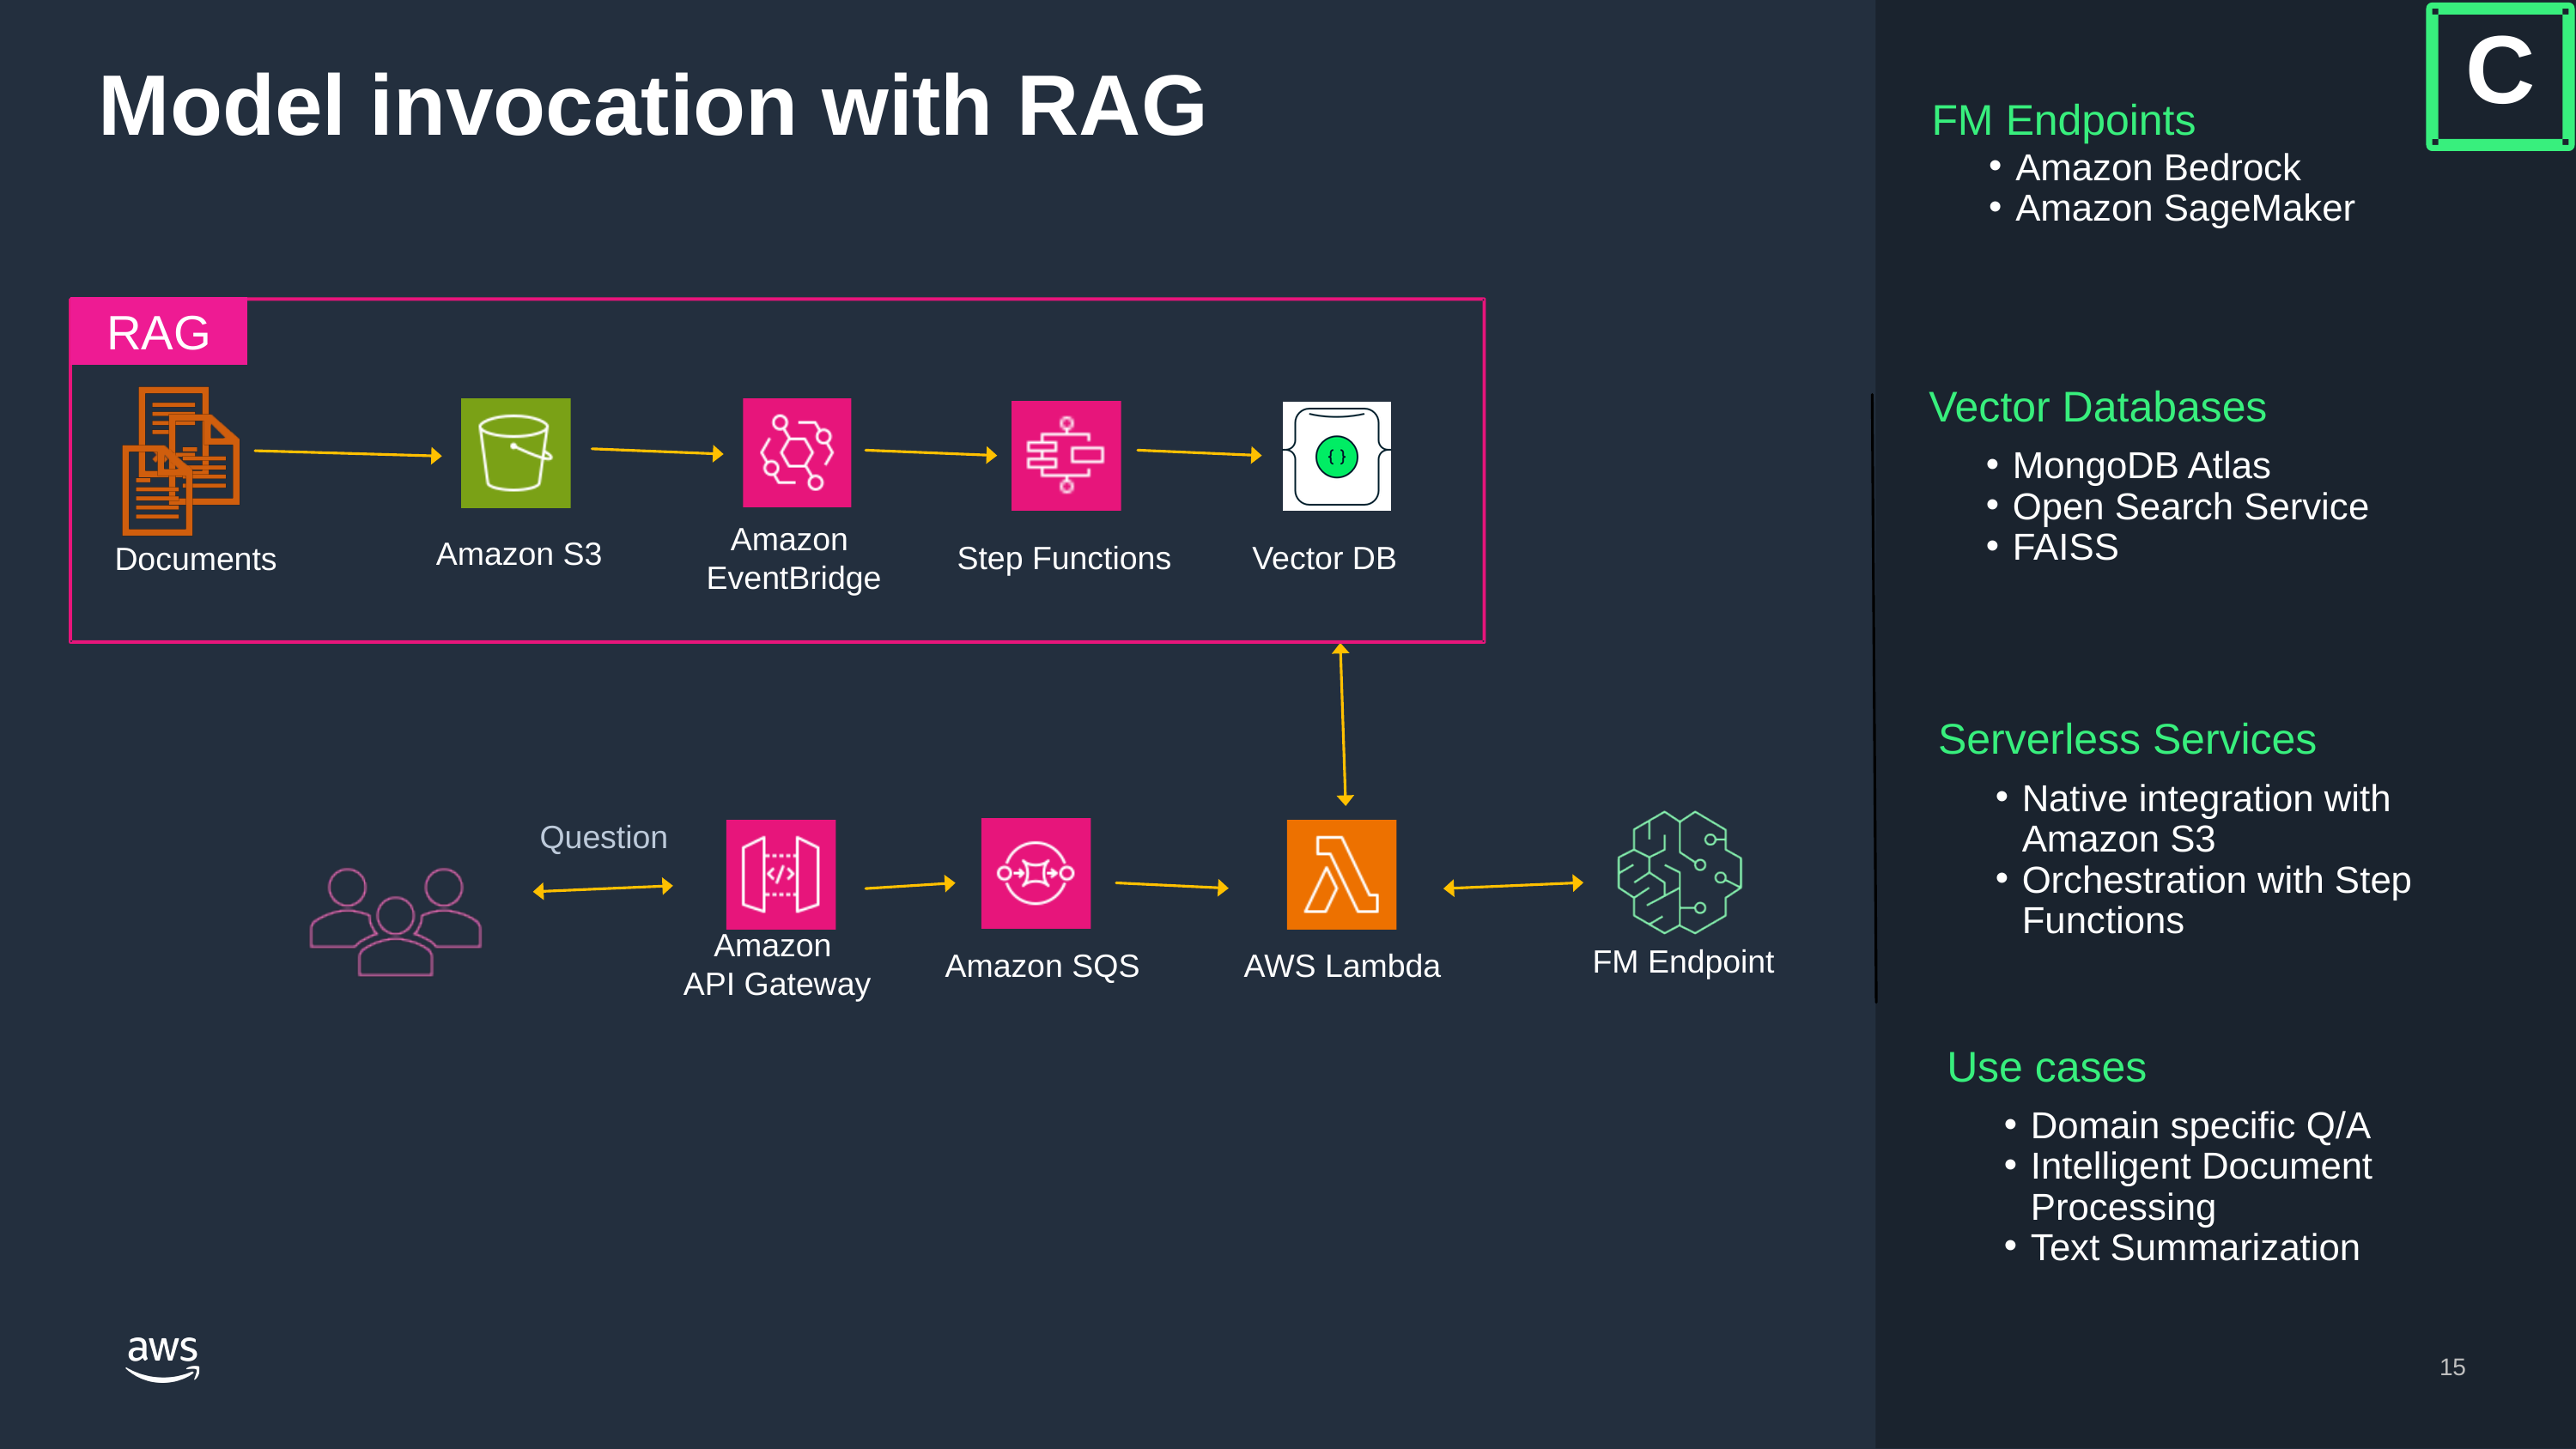

C

Model invocation with RAG

FM Endpoints

Amazon Bedrock
Amazon SageMaker

RAG

Vector Databases

MongoDB Atlas
Open Search Service
FAISS

Amazon
EventBridge

Amazon S3

Step Functions

Vector DB

Documents

Serverless Services

Native integration with Amazon S3
Orchestration with Step Functions

Question

Amazon
API Gateway

FM Endpoint

Amazon SQS

AWS Lambda

Use cases

Domain specific Q/A
Intelligent Document Processing
Text Summarization

15